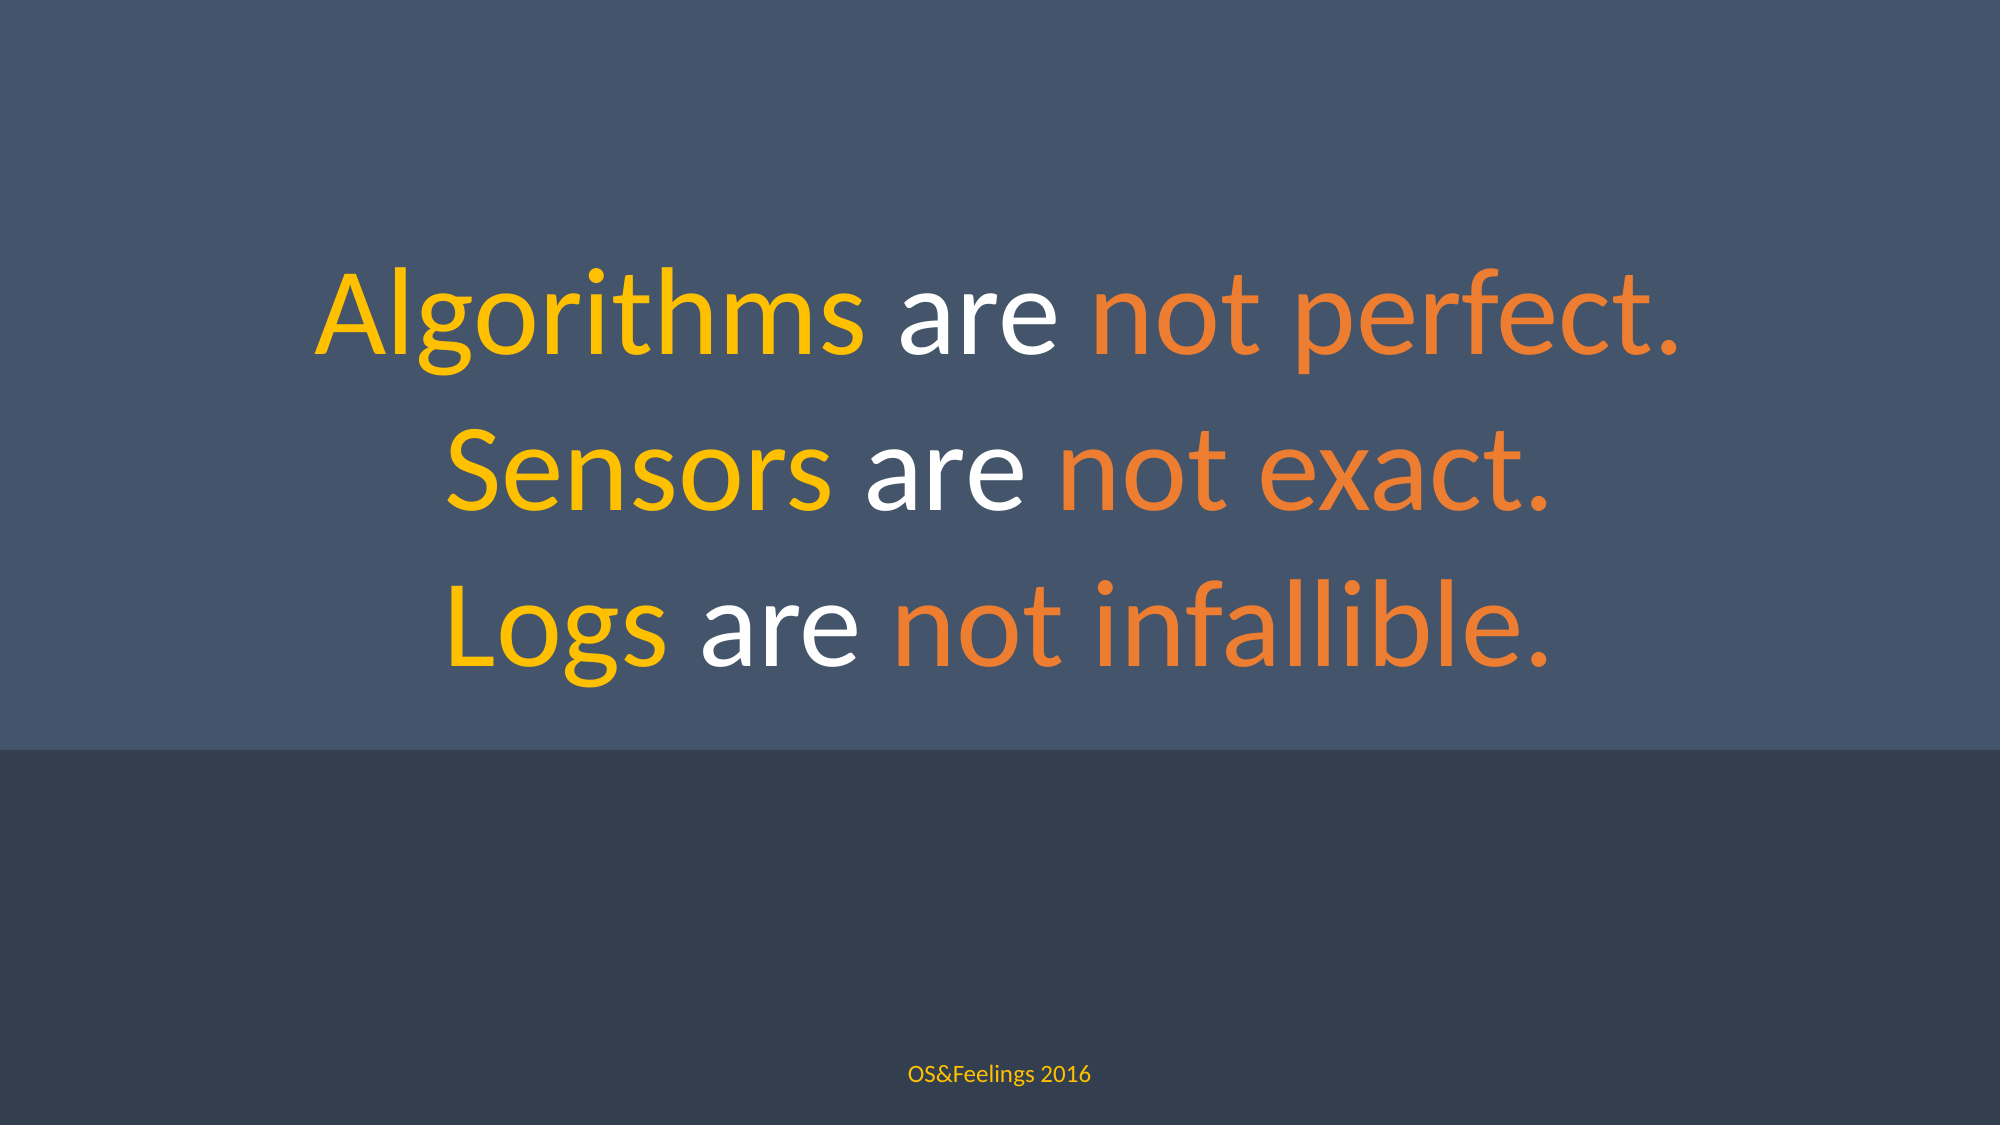

Algorithms are not perfect.
Sensors are not exact.
Logs are not infallible.
OS&Feelings 2016